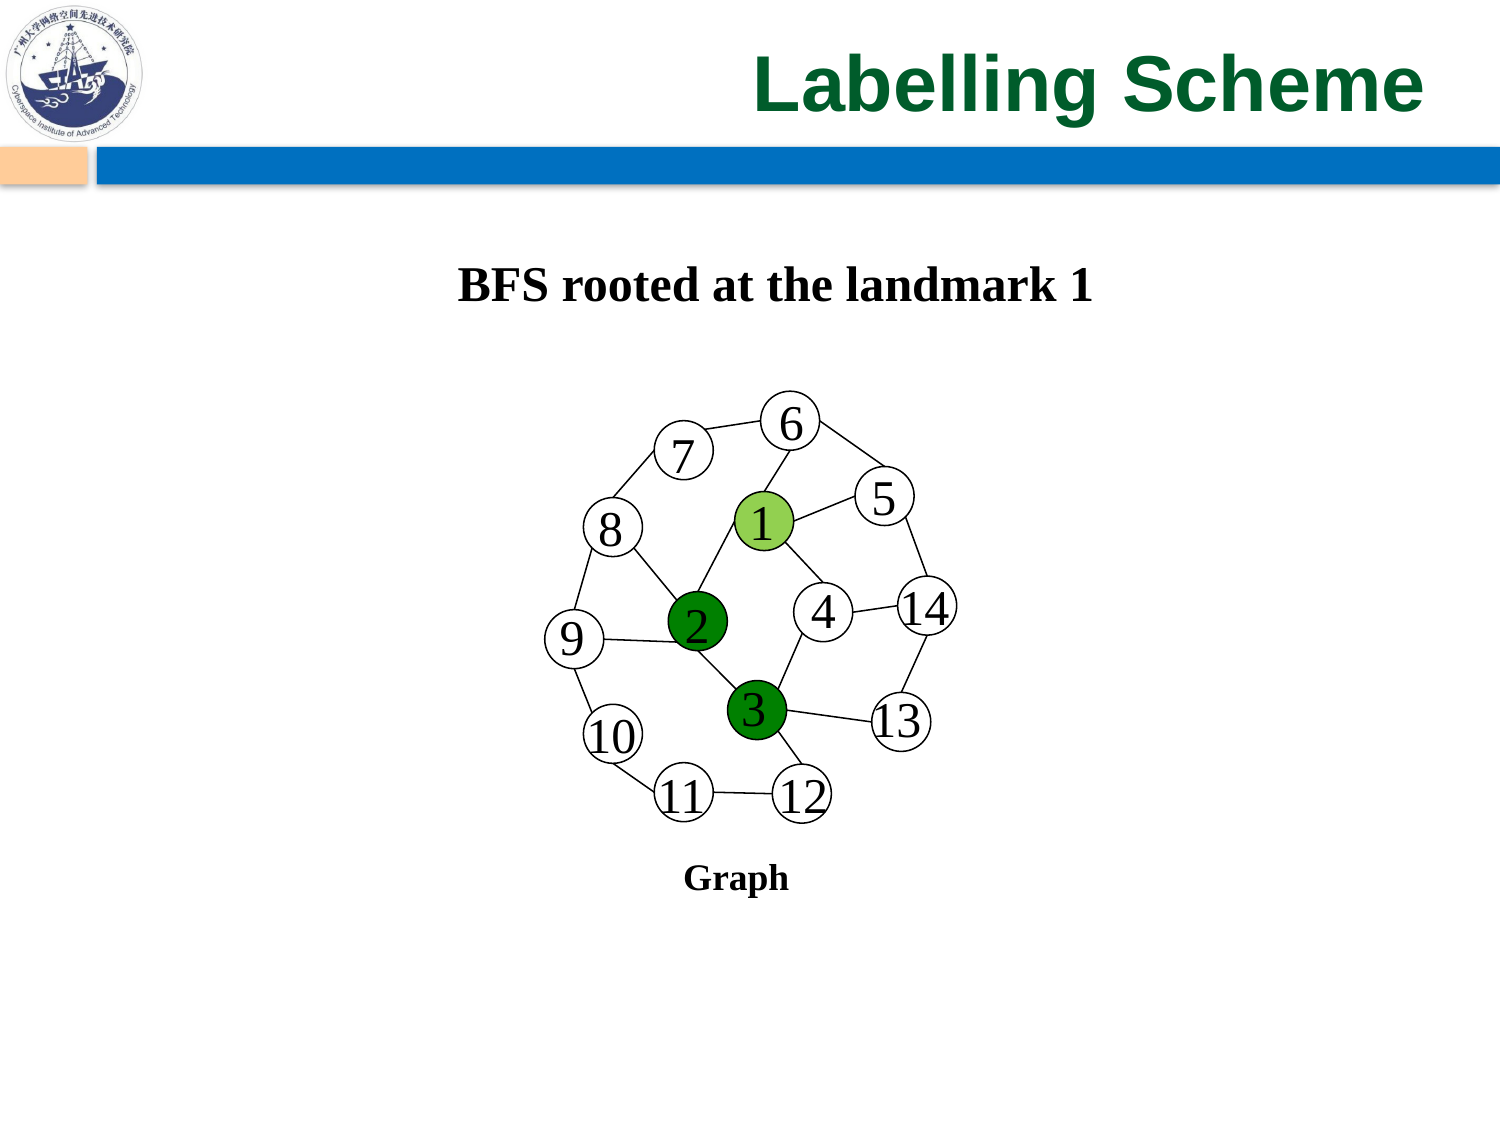

# Labelling Scheme
BFS rooted at the landmark 1
6

7

5

1
8

14
4

2

9

3

13

10

11
12

Graph